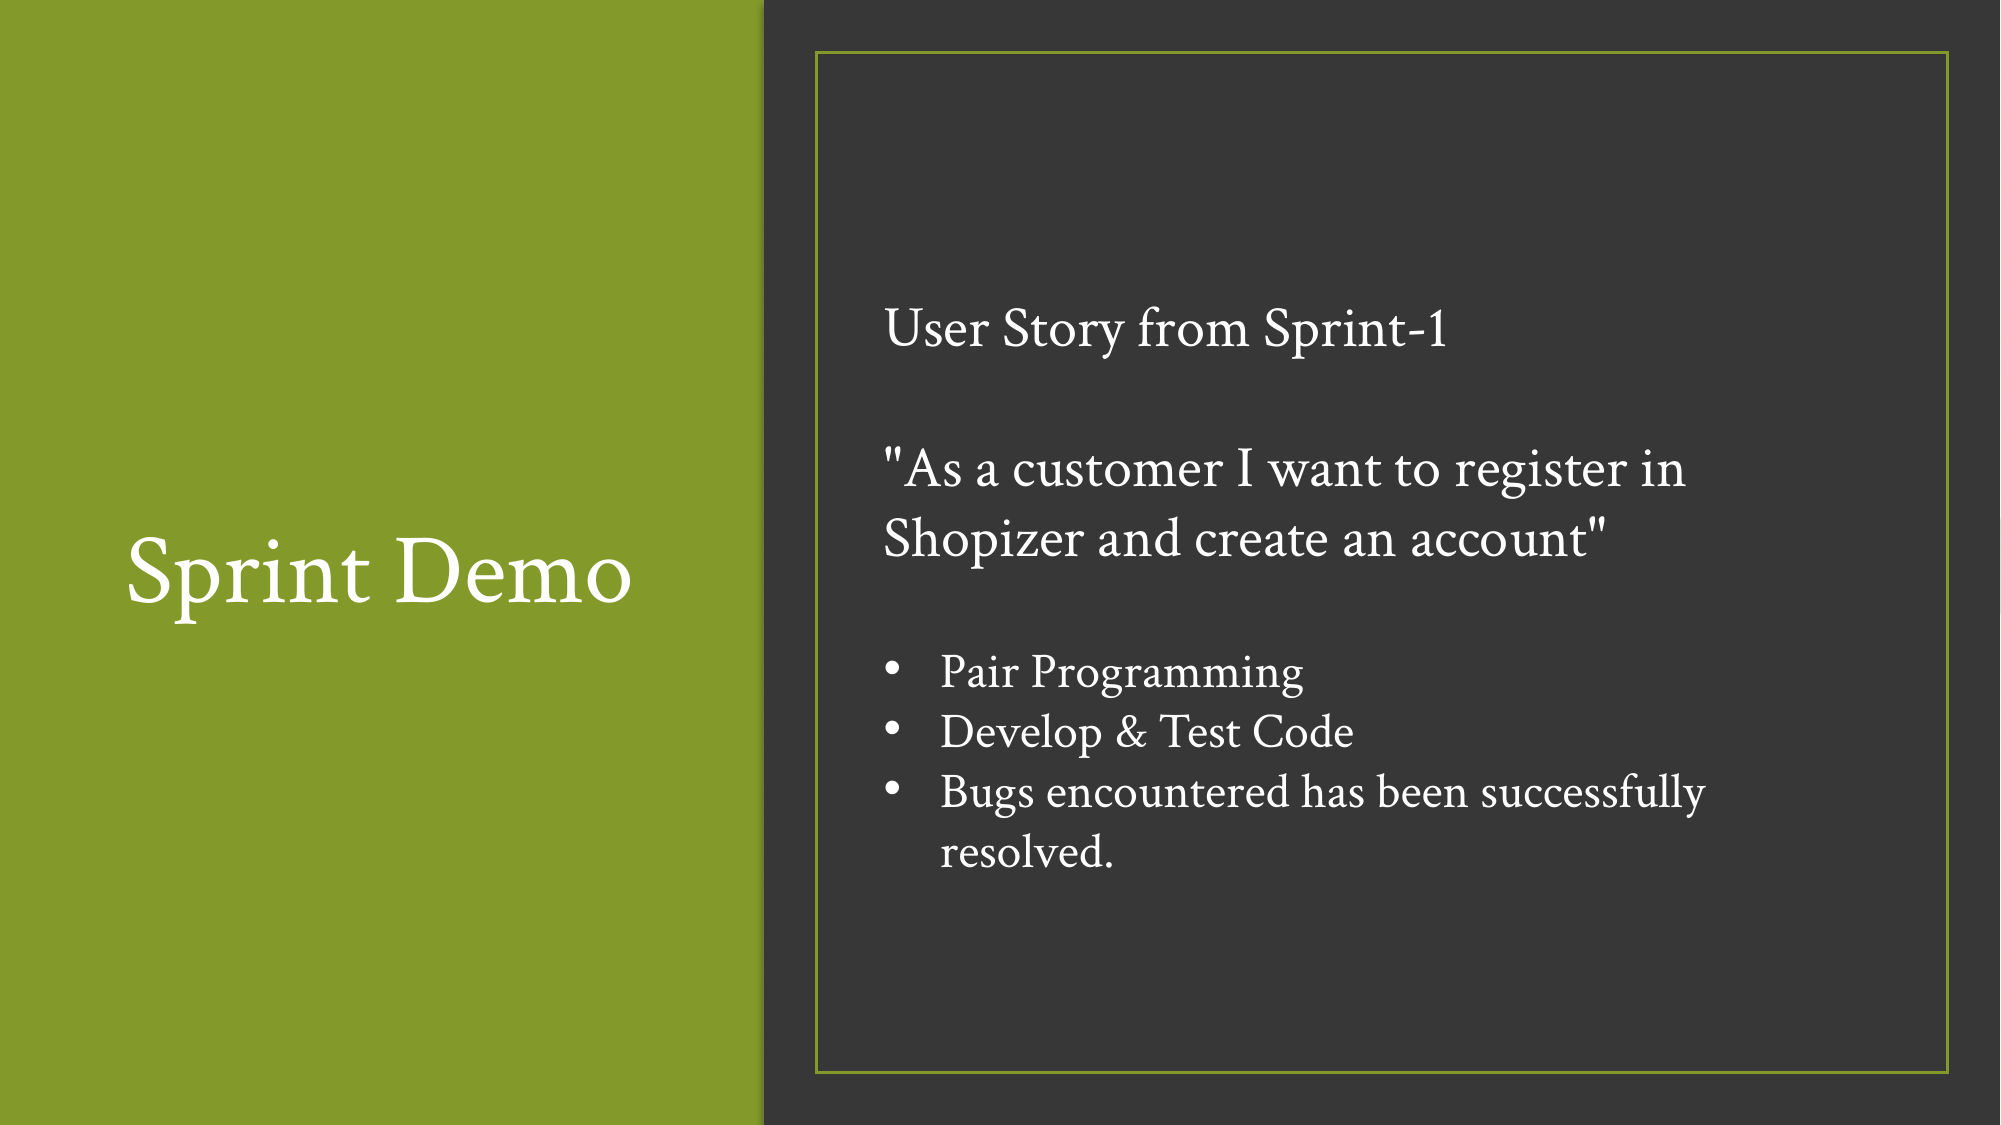

Sprint Demo
User Story from Sprint-1

"As a customer I want to register in Shopizer and create an account"

Pair Programming
Develop & Test Code
Bugs encountered has been successfully resolved.